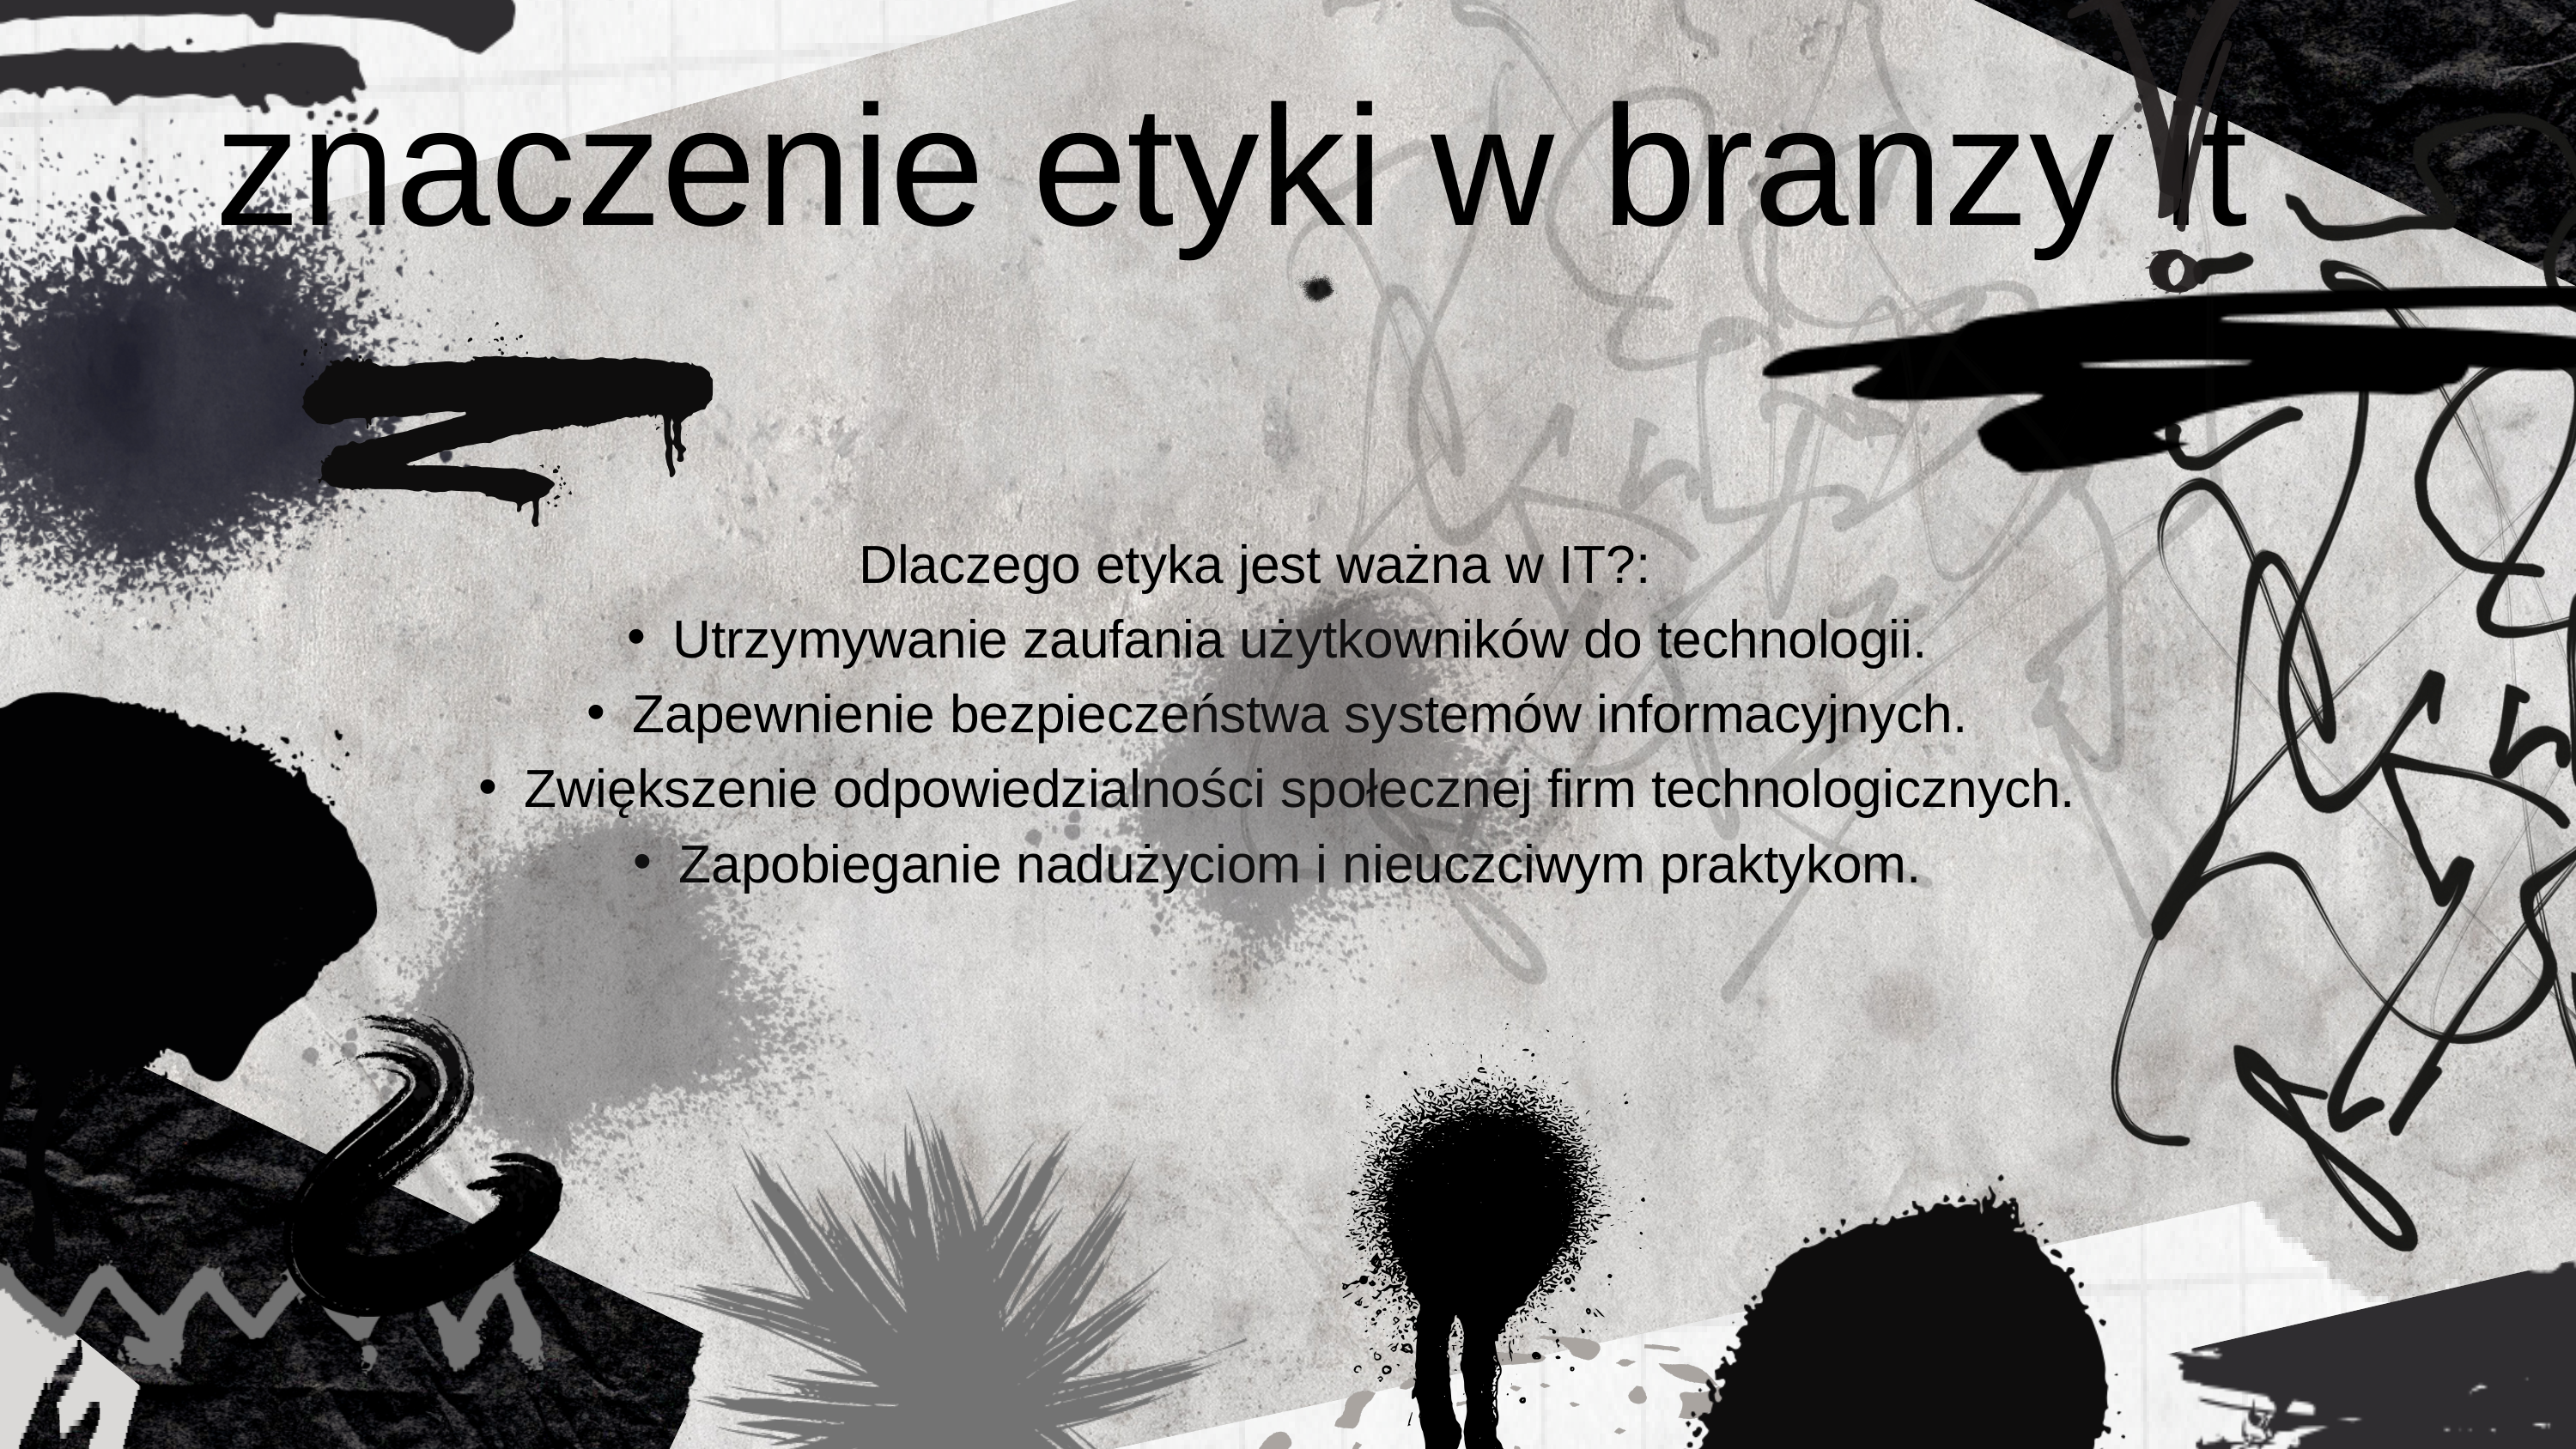

znaczenie etyki w branzy it

Dlaczego etyka jest ważna w IT?:
Utrzymywanie zaufania użytkowników do technologii.
Zapewnienie bezpieczeństwa systemów informacyjnych.
Zwiększenie odpowiedzialności społecznej firm technologicznych.
Zapobieganie nadużyciom i nieuczciwym praktykom.